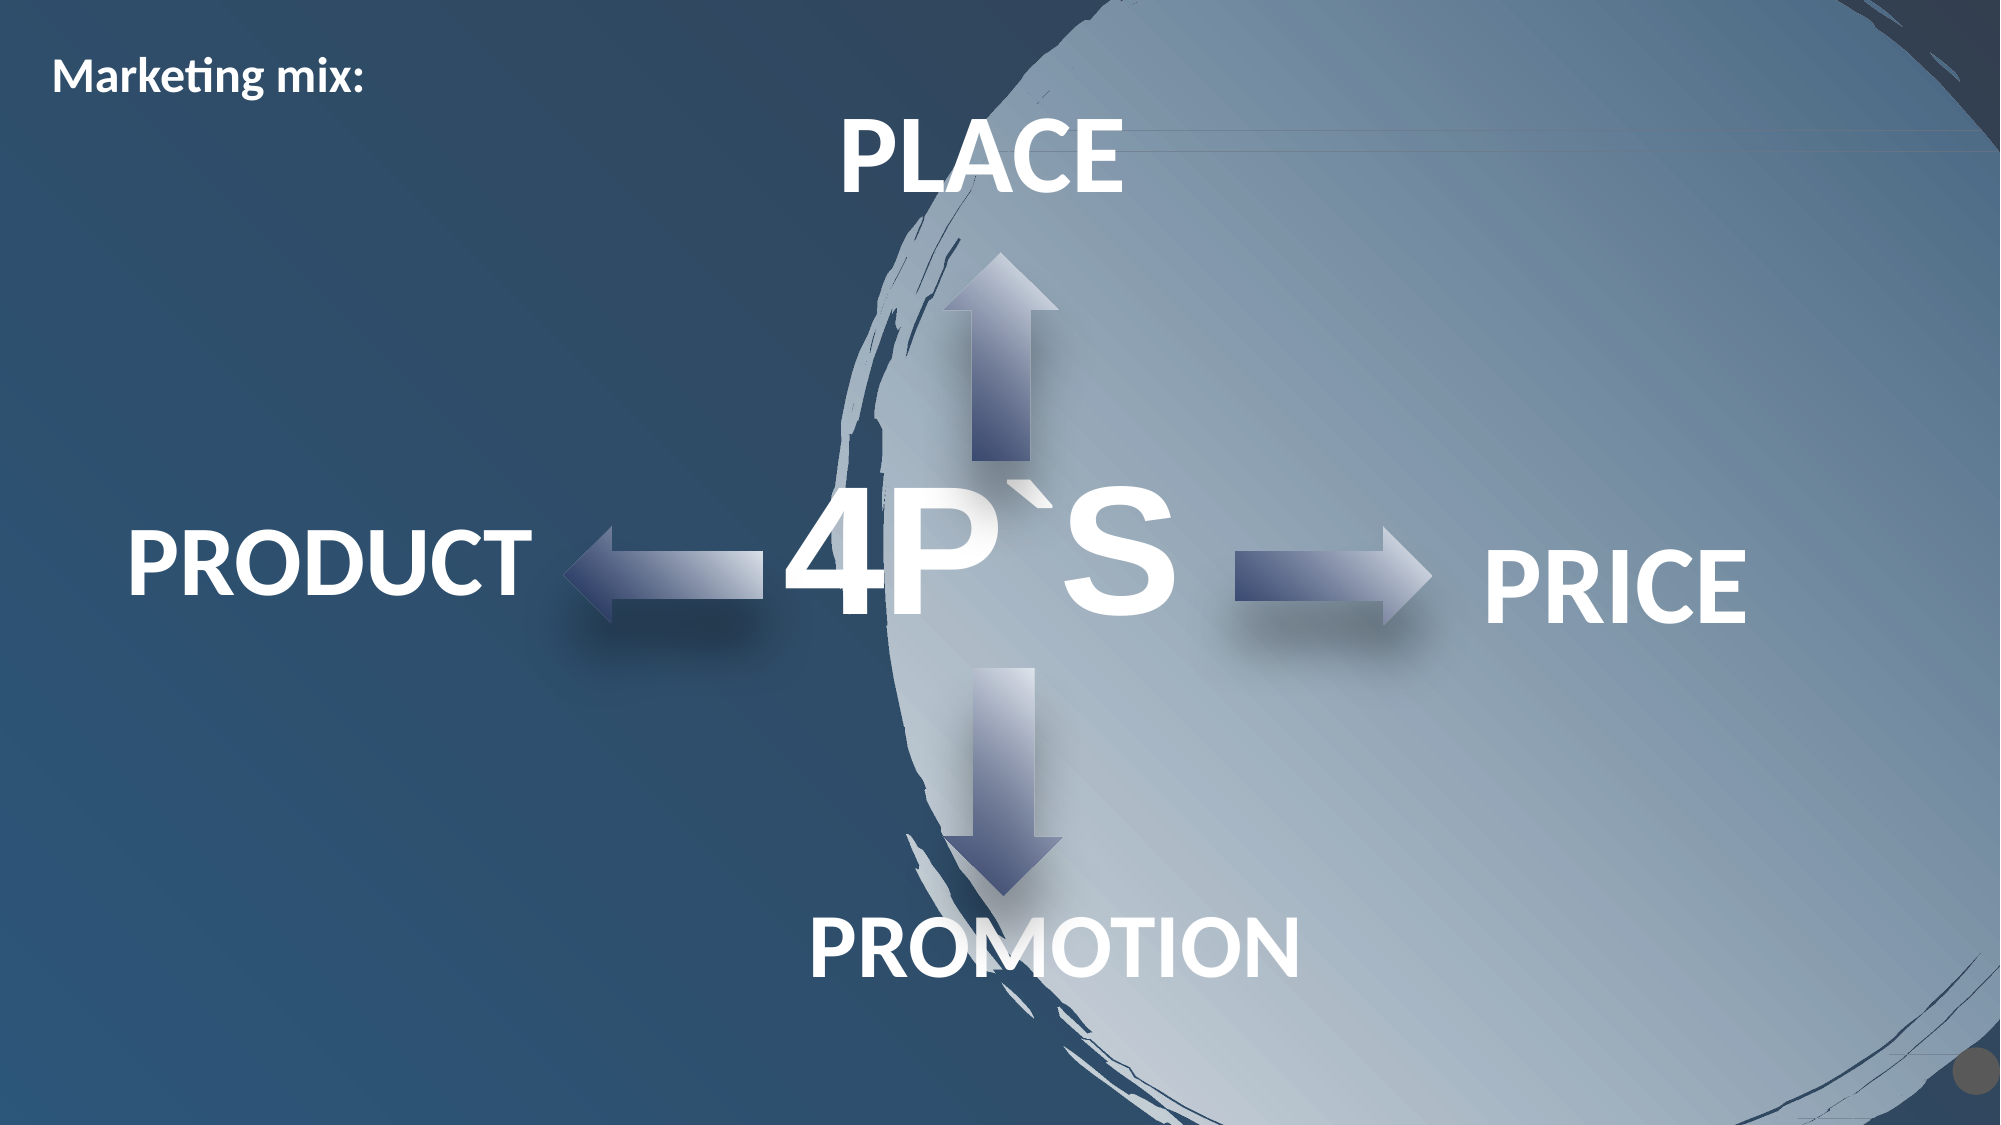

Marketing mix:
PLACE

# 4P`S
PRODUCT

PRICE

PROMOTION
10